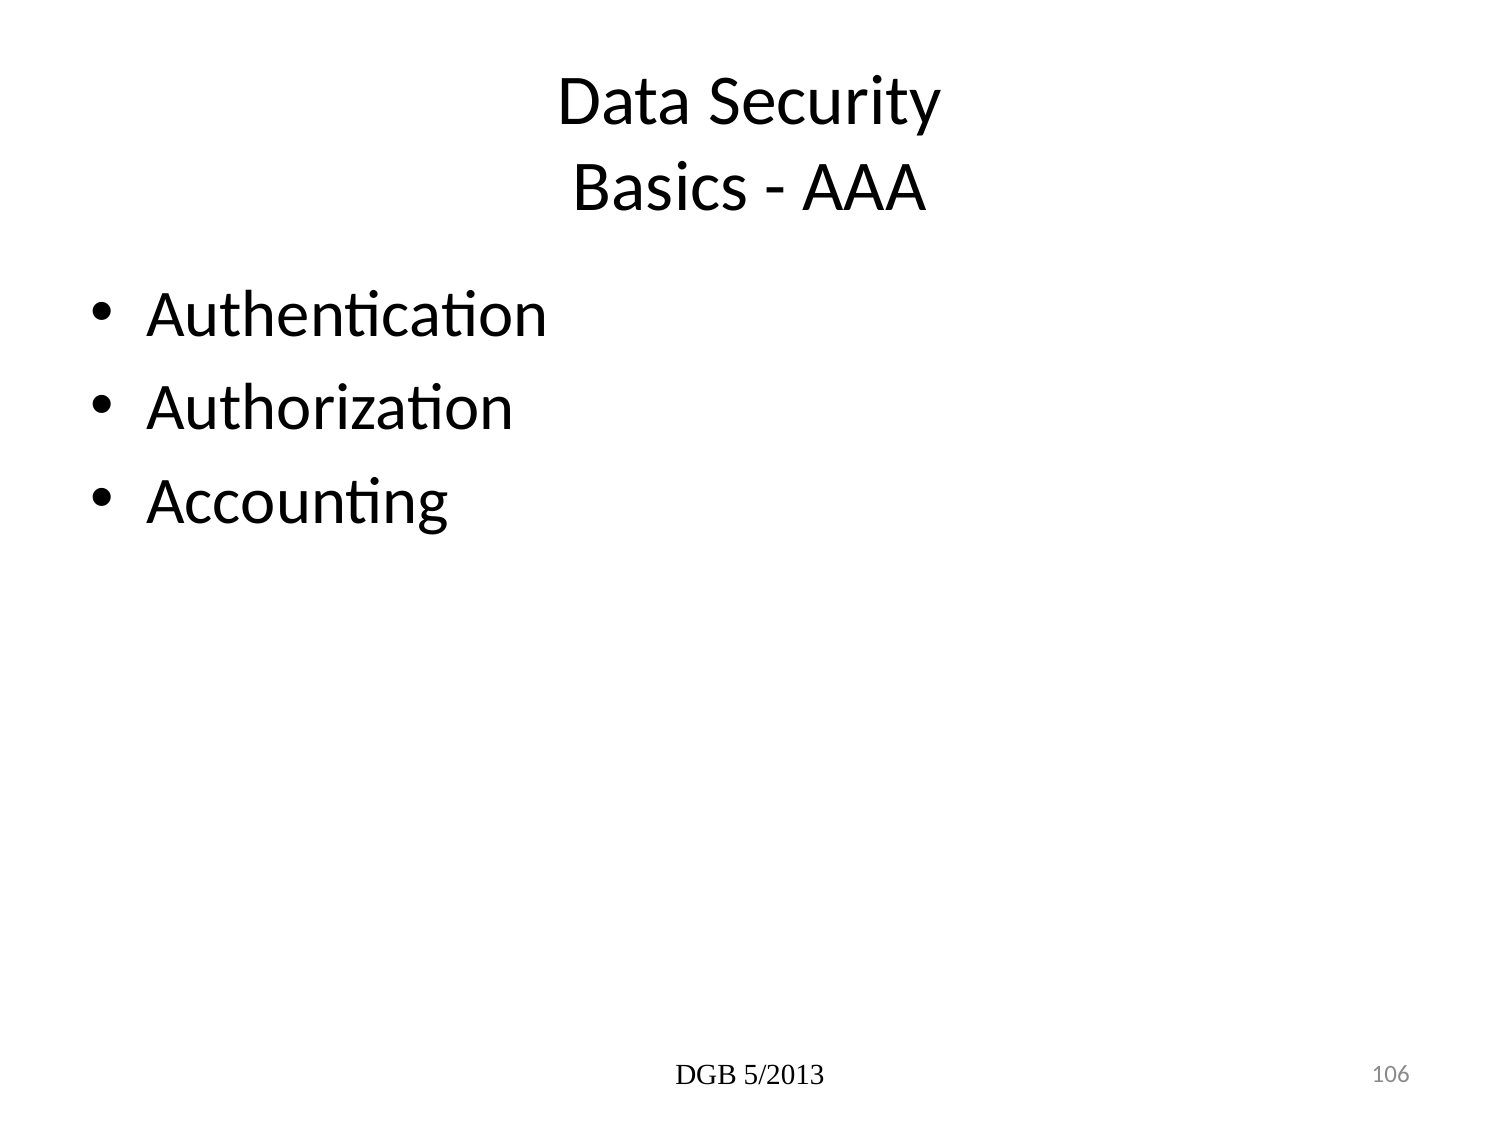

# Data Security Basics - AAA
Authentication
Authorization
Accounting
DGB 5/2013
106